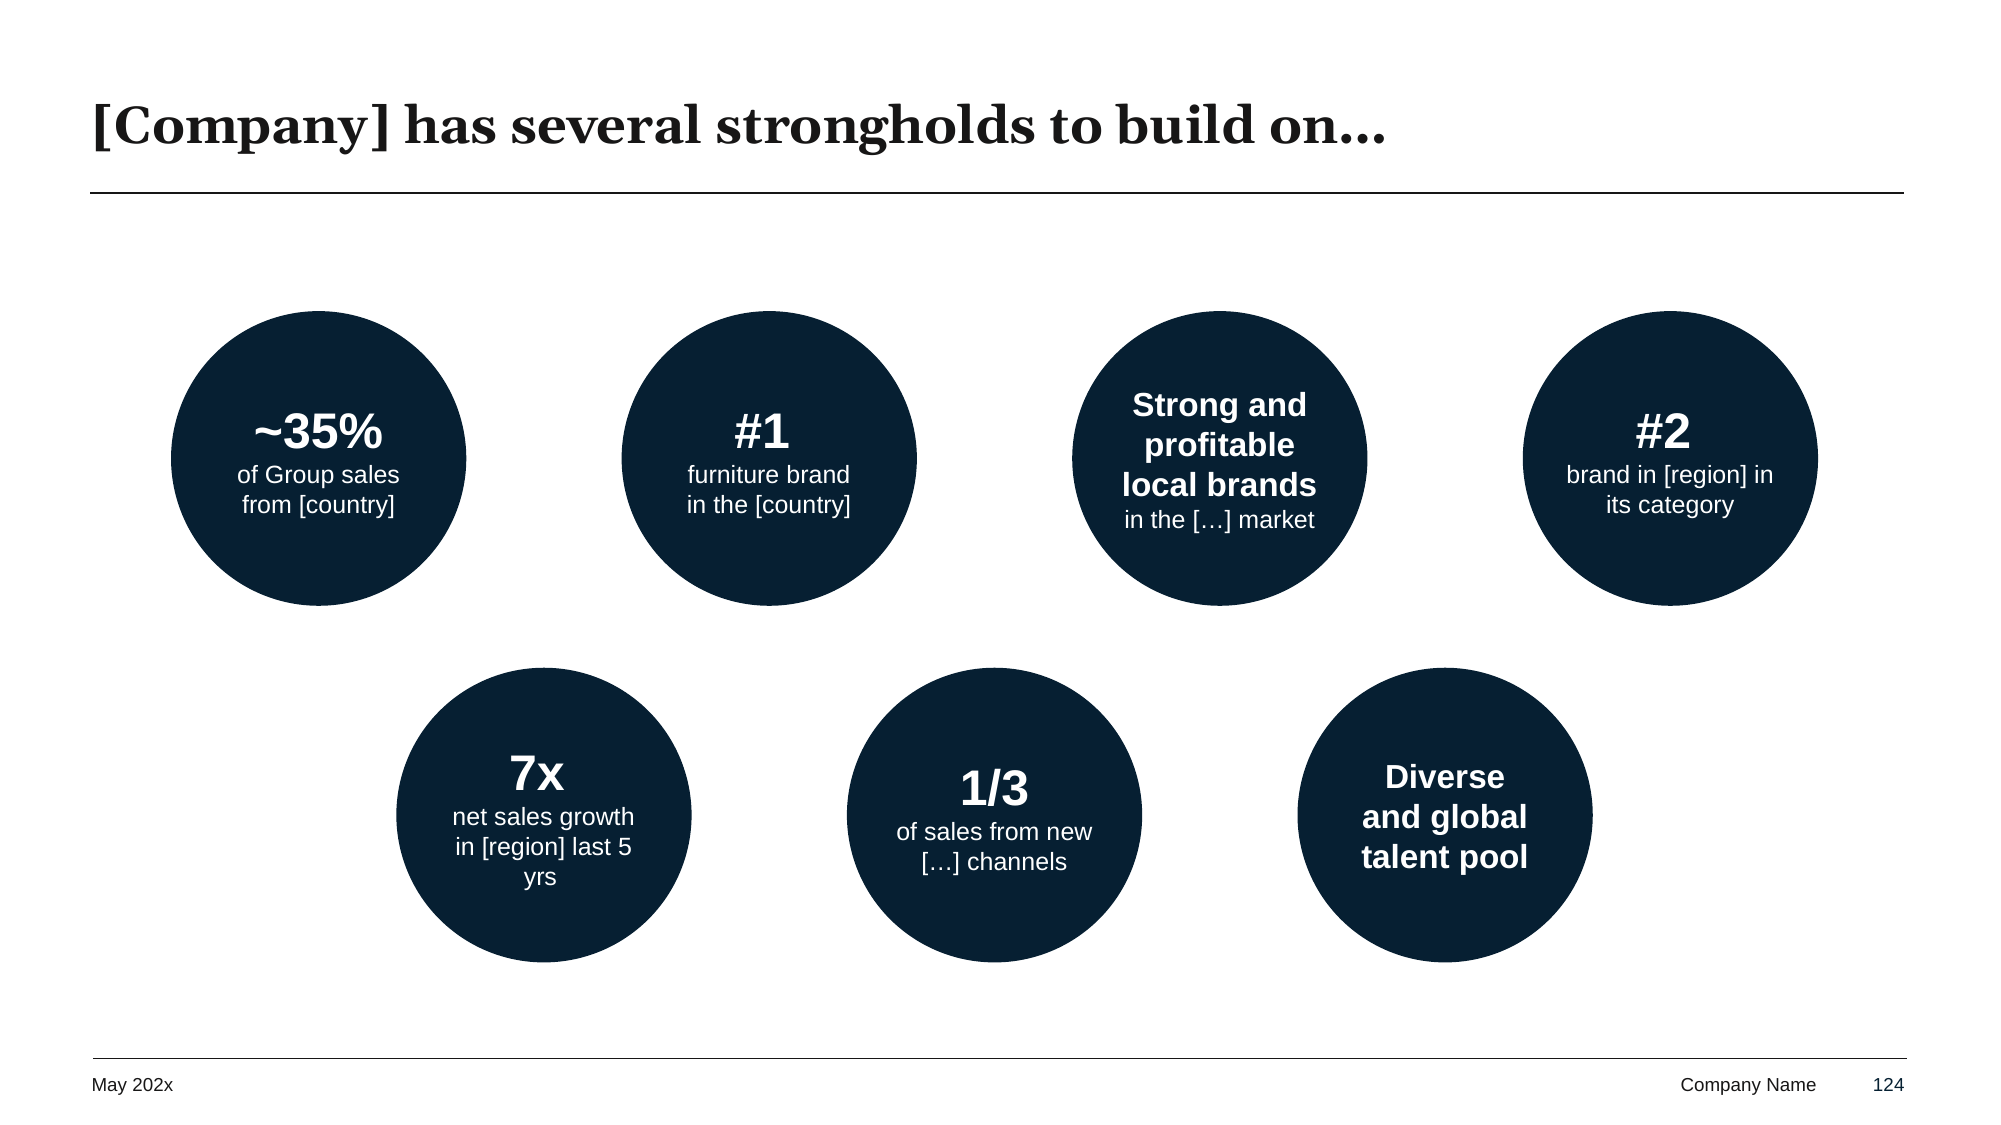

# [Company] has several strongholds to build on…
~35%
of Group sales from [country]
#1
furniture brand in the [country]
Strong and profitable local brands in the […] market
#2
brand in [region] in its category
7x
net sales growth in [region] last 5 yrs
1/3
of sales from new […] channels
Diverse and global talent pool
May 202x
124